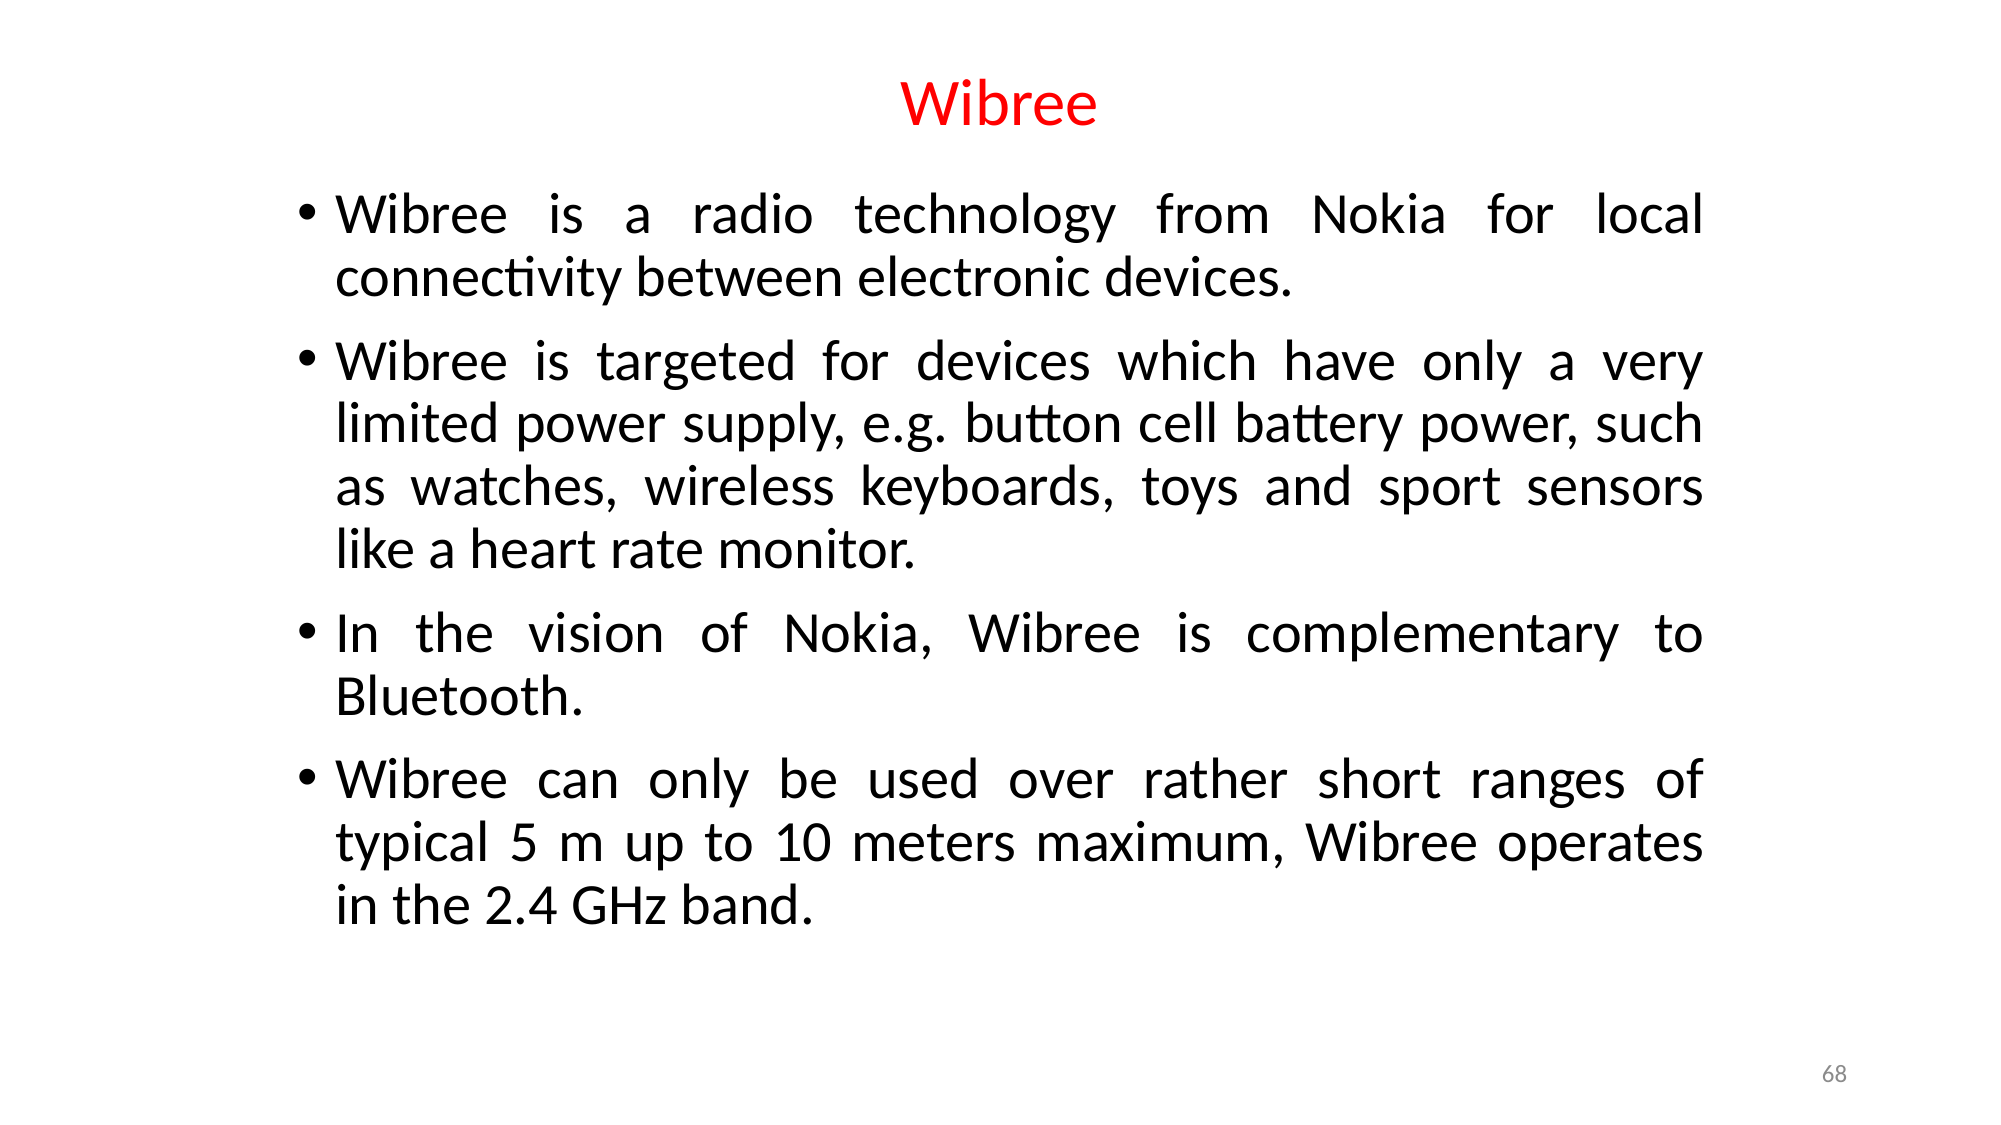

# Wibree
Wibree is a radio technology from Nokia for local connectivity between electronic devices.
Wibree is targeted for devices which have only a very limited power supply, e.g. button cell battery power, such as watches, wireless keyboards, toys and sport sensors like a heart rate monitor.
In the vision of Nokia, Wibree is complementary to Bluetooth.
Wibree can only be used over rather short ranges of typical 5 m up to 10 meters maximum, Wibree operates in the 2.4 GHz band.

68